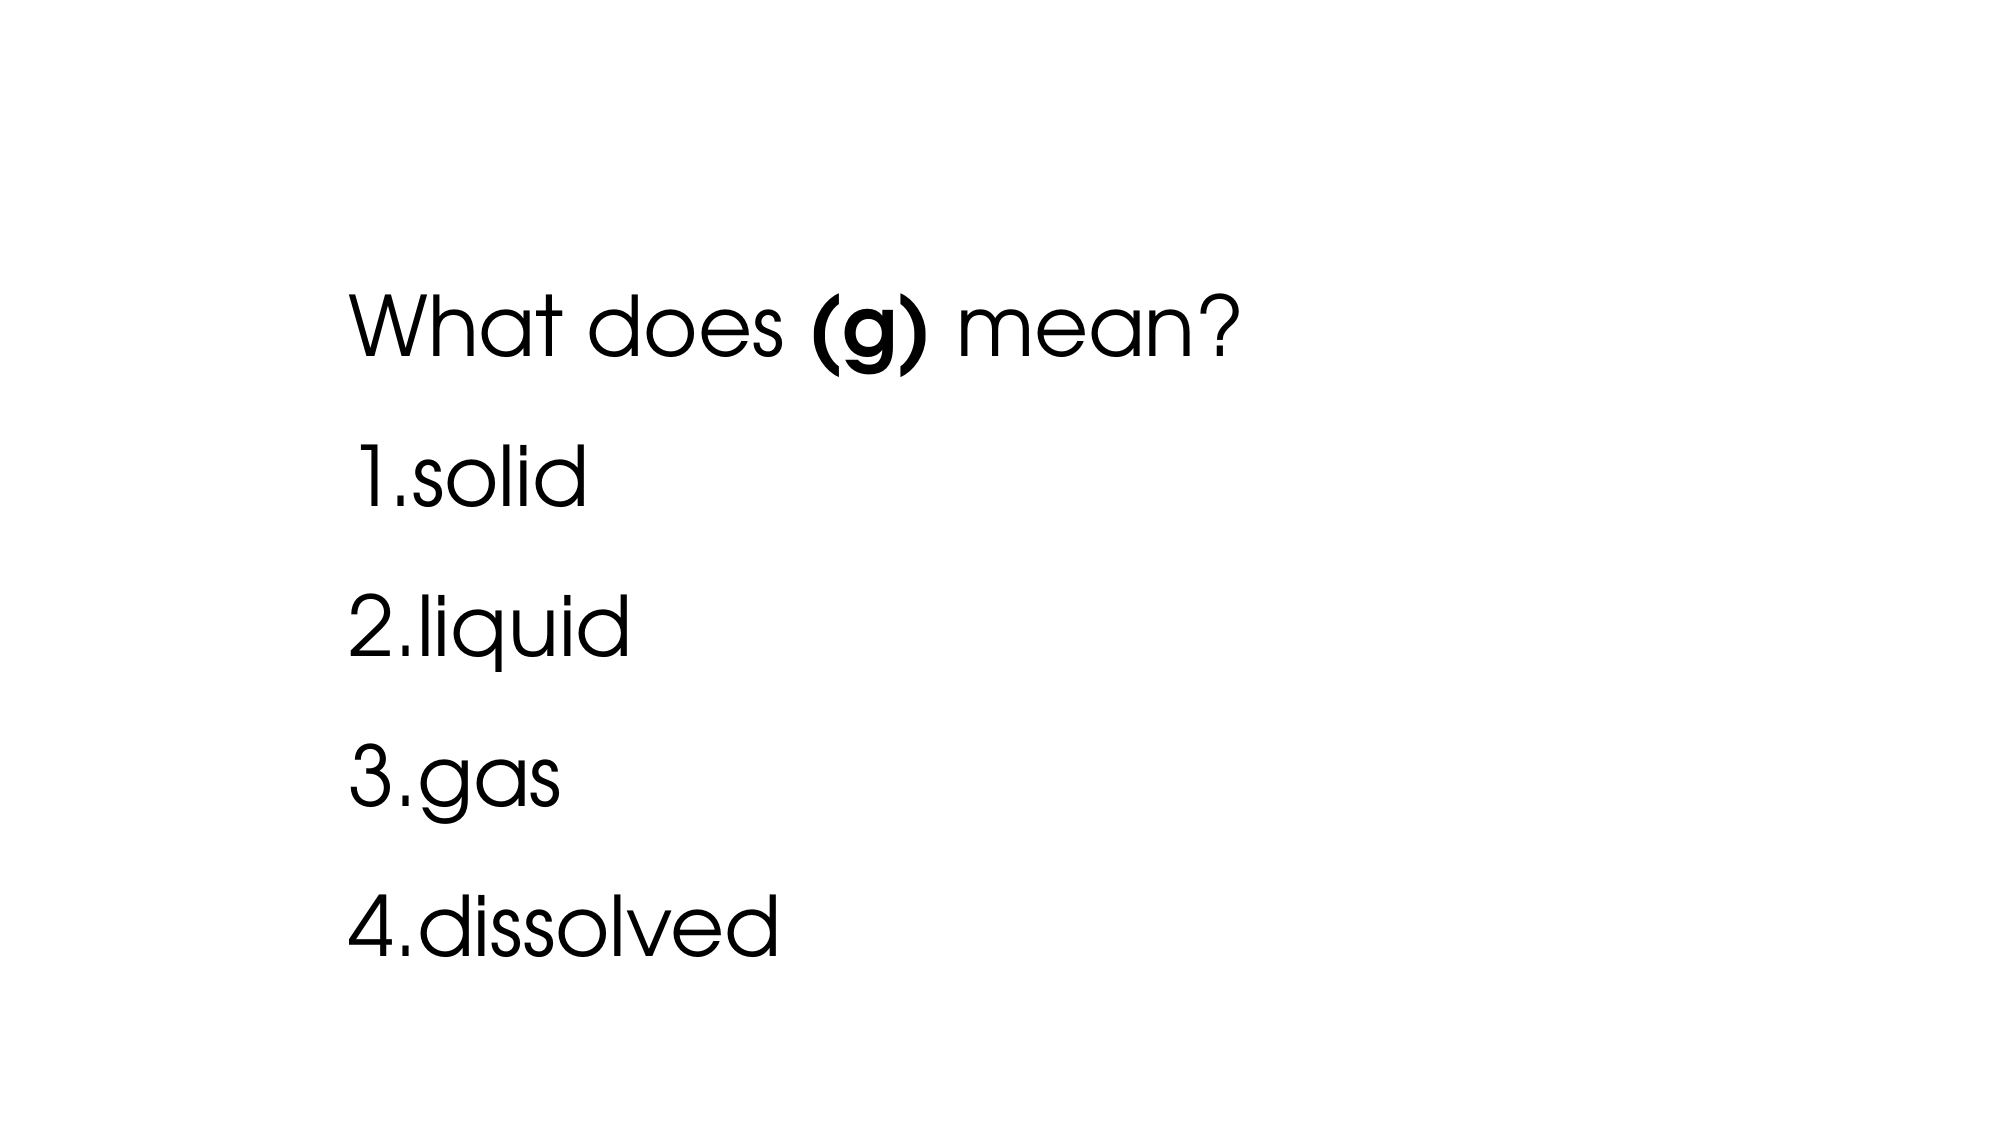

What does (g) mean?
solid
liquid
gas
dissolved